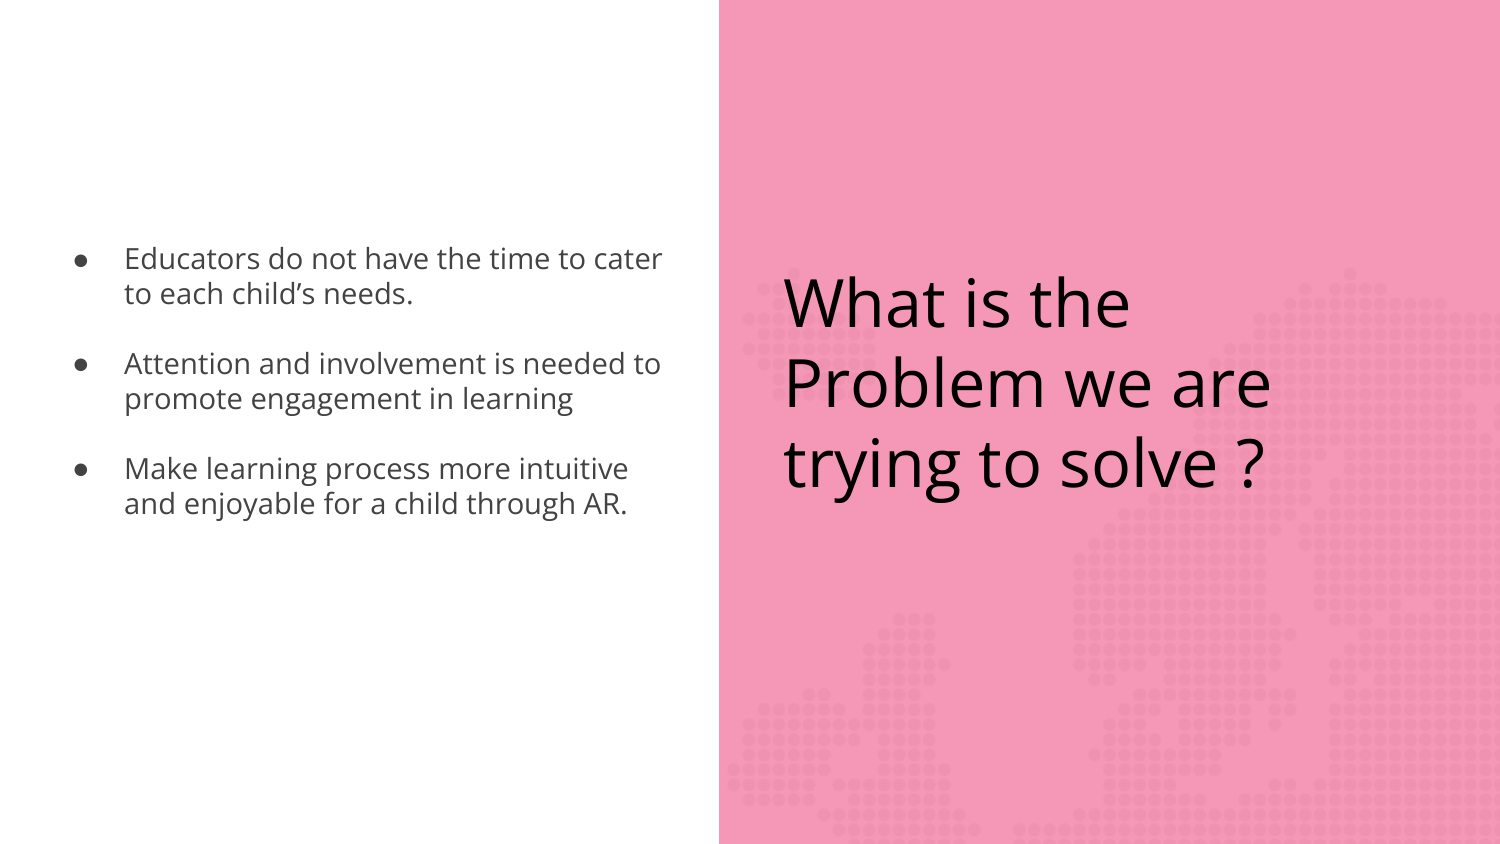

Educators do not have the time to cater to each child’s needs.

Attention and involvement is needed to promote engagement in learning

Make learning process more intuitive and enjoyable for a child through AR.
What is the Problem we are trying to solve ?